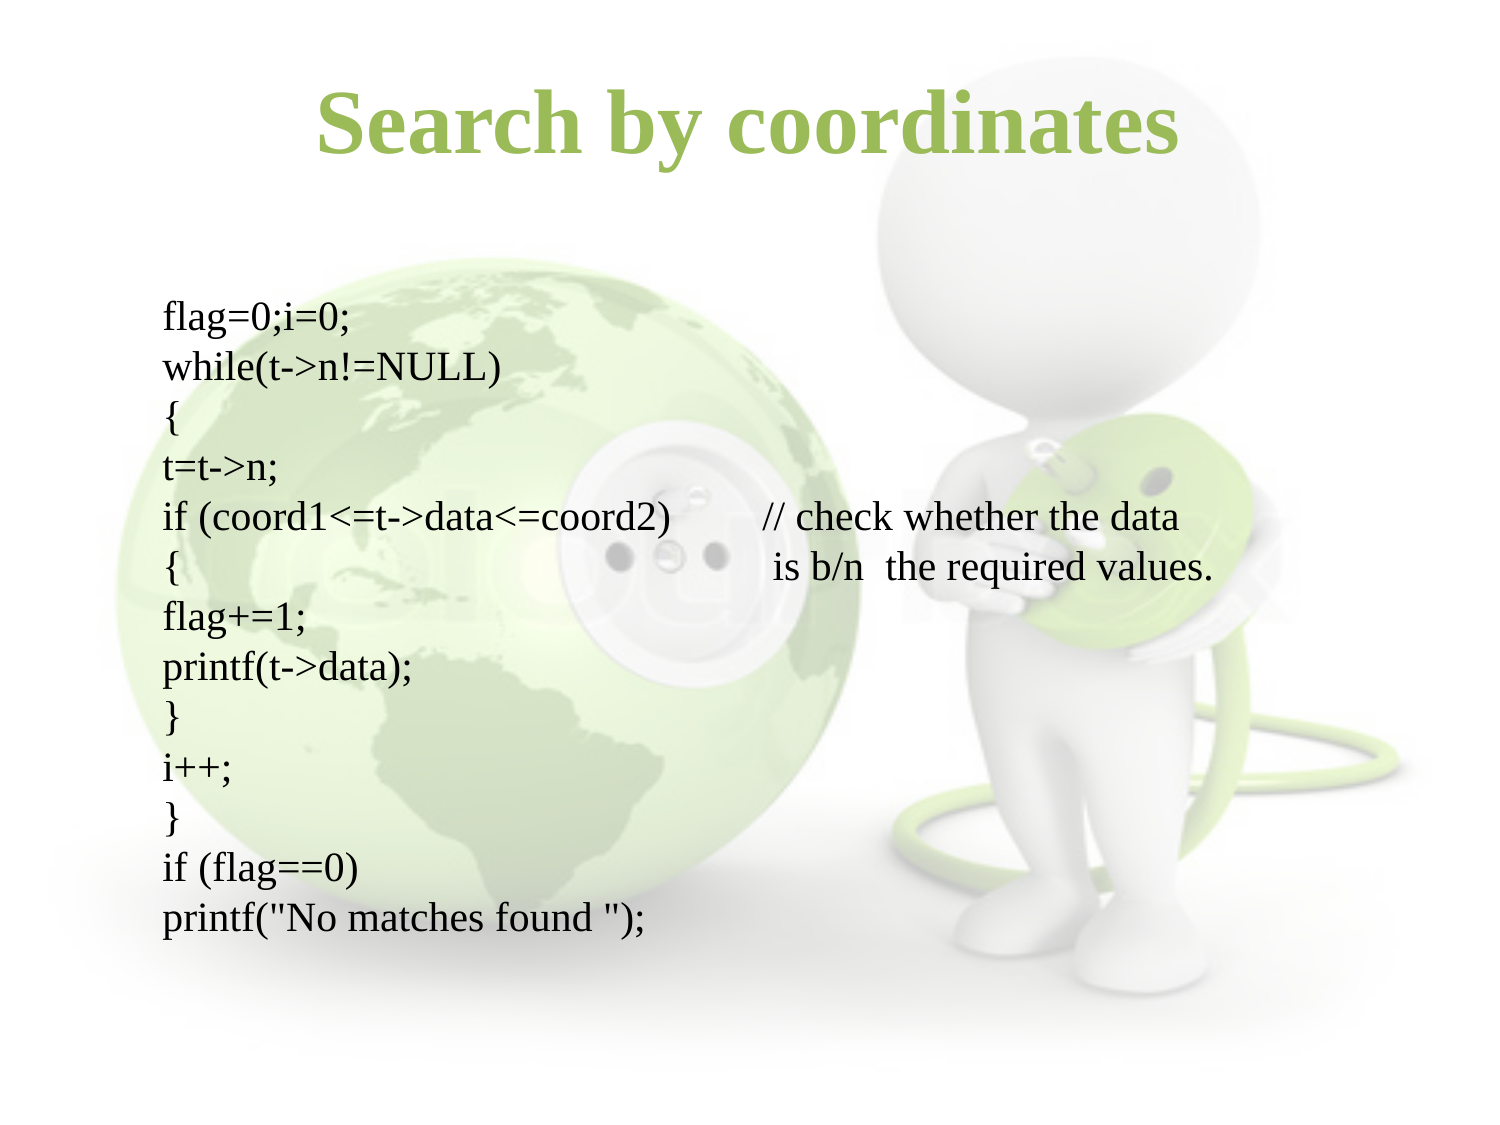

Search by coordinates

flag=0;i=0;
while(t->n!=NULL)
{
t=t->n;
if (coord1<=t->data<=coord2)	// check whether the data
{				 is b/n  the required values.
flag+=1;
printf(t->data);
}
i++;
}
if (flag==0)
printf("No matches found ");